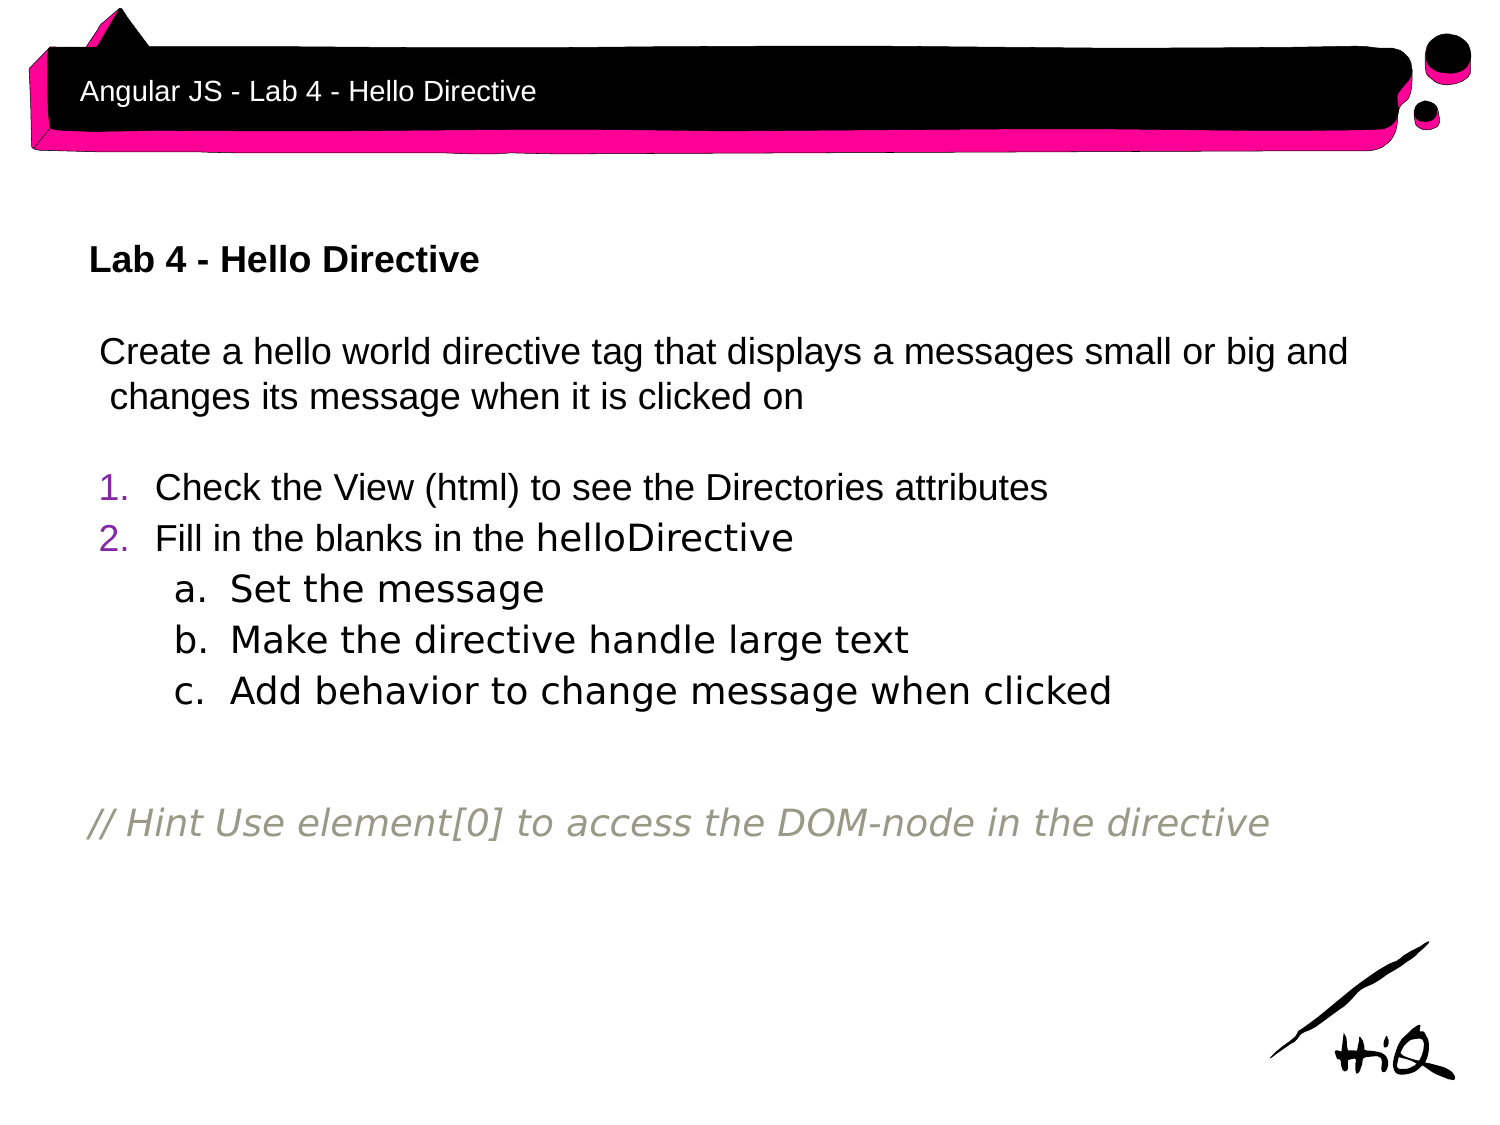

# Angular JS - Lab 4 - Hello Directive
Lab 4 - Hello Directive

 Create a hello world directive tag that displays a messages small or big and changes its message when it is clicked on

Check the View (html) to see the Directories attributes
Fill in the blanks in the helloDirective
Set the message
Make the directive handle large text
Add behavior to change message when clicked

// Hint Use element[0] to access the DOM-node in the directive